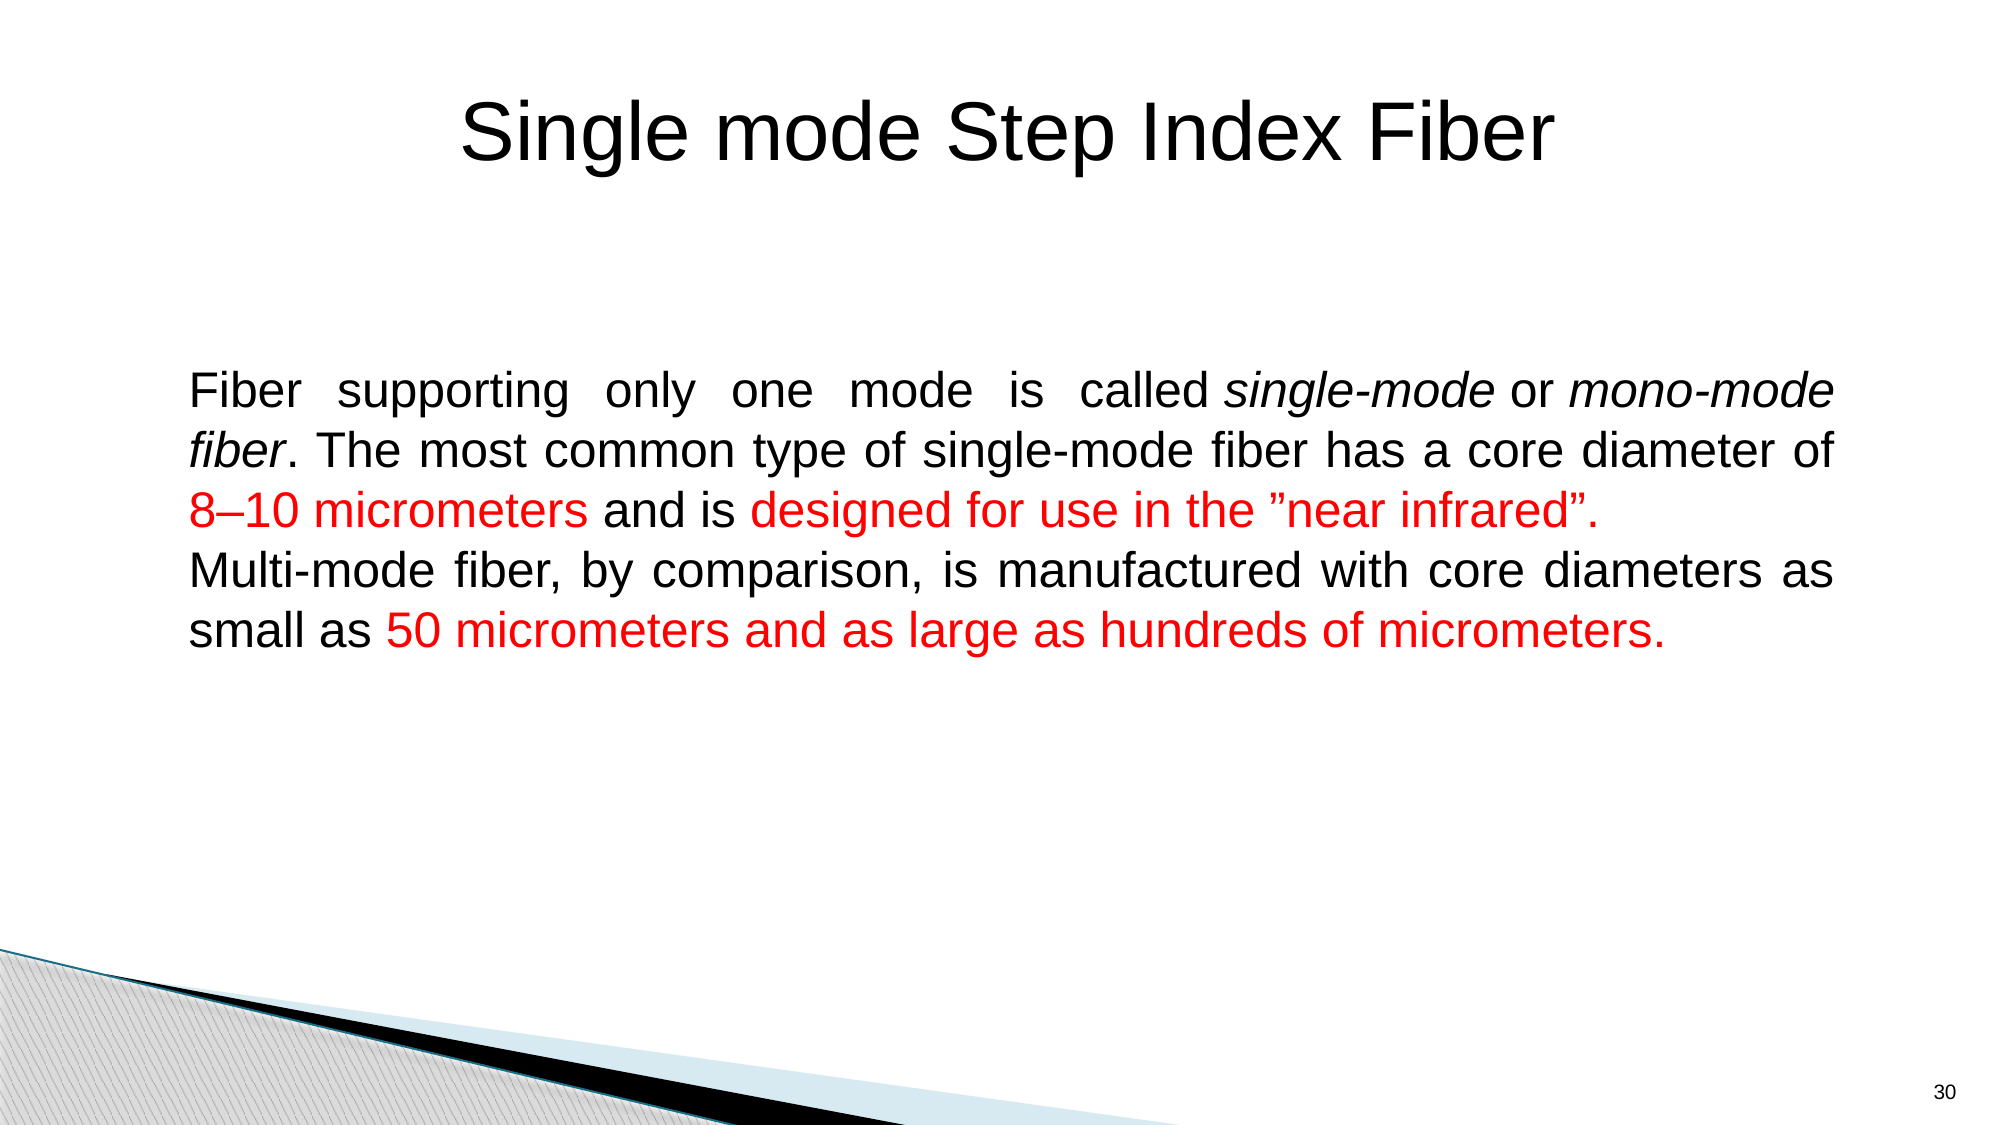

Single mode Step Index Fiber
Fiber supporting only one mode is called single-mode or mono-mode fiber. The most common type of single-mode fiber has a core diameter of 8–10 micrometers and is designed for use in the ”near infrared”.
Multi-mode fiber, by comparison, is manufactured with core diameters as small as 50 micrometers and as large as hundreds of micrometers.
30